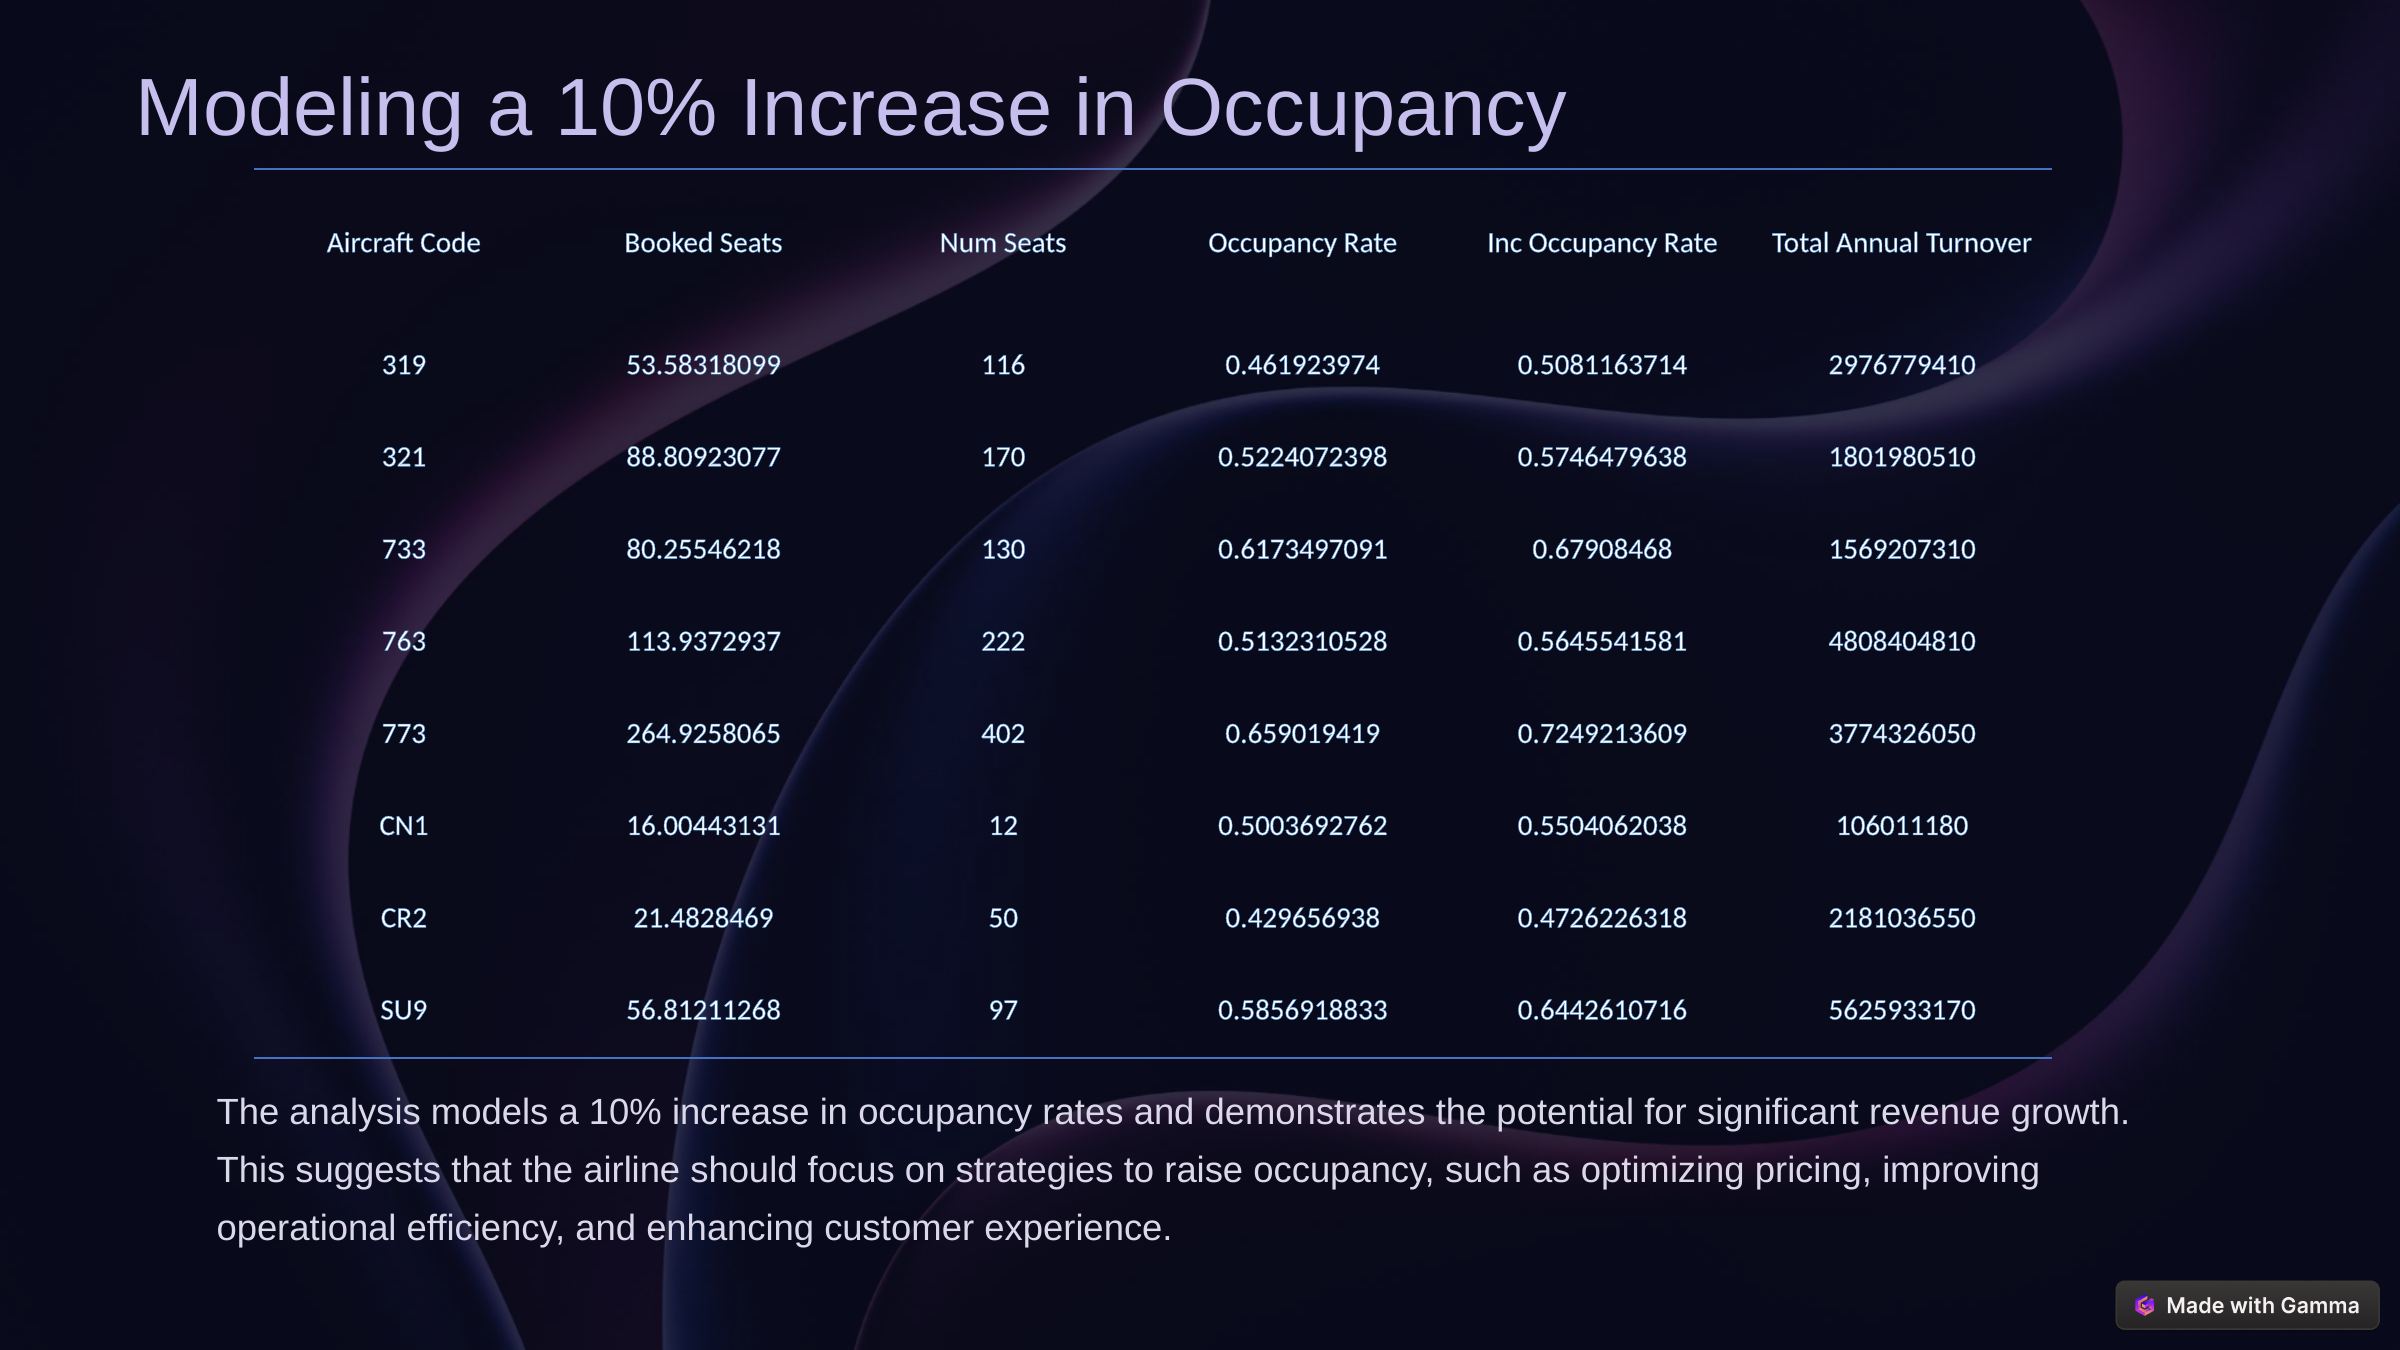

Modeling a 10% Increase in Occupancy
| Aircraft Code | Booked Seats | Num Seats | Occupancy Rate | Inc Occupancy Rate | Total Annual Turnover |
| --- | --- | --- | --- | --- | --- |
| 319 | 53.58318099 | 116 | 0.461923974 | 0.5081163714 | 2976779410 |
| 321 | 88.80923077 | 170 | 0.5224072398 | 0.5746479638 | 1801980510 |
| 733 | 80.25546218 | 130 | 0.6173497091 | 0.67908468 | 1569207310 |
| 763 | 113.9372937 | 222 | 0.5132310528 | 0.5645541581 | 4808404810 |
| 773 | 264.9258065 | 402 | 0.659019419 | 0.7249213609 | 3774326050 |
| CN1 | 16.00443131 | 12 | 0.5003692762 | 0.5504062038 | 106011180 |
| CR2 | 21.4828469 | 50 | 0.429656938 | 0.4726226318 | 2181036550 |
| SU9 | 56.81211268 | 97 | 0.5856918833 | 0.6442610716 | 5625933170 |
The analysis models a 10% increase in occupancy rates and demonstrates the potential for significant revenue growth. This suggests that the airline should focus on strategies to raise occupancy, such as optimizing pricing, improving operational efficiency, and enhancing customer experience.